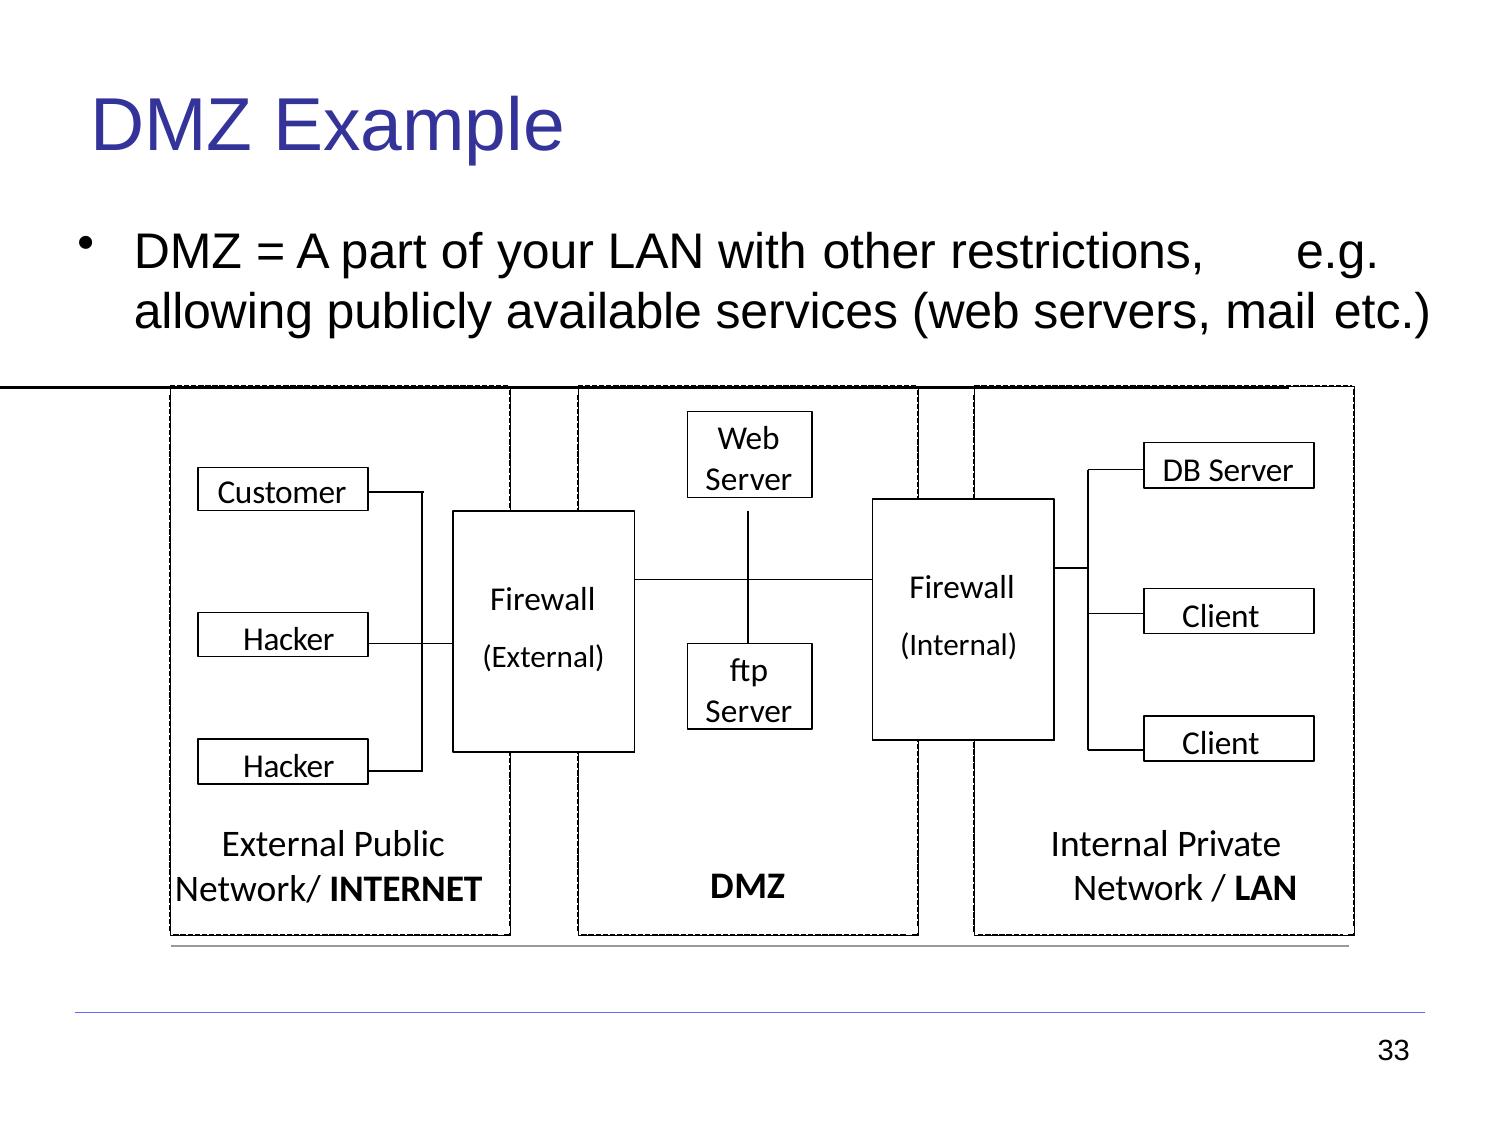

# DMZ Example
DMZ = A part of your LAN with other restrictions,	e.g.  allowing publicly available services (web servers, mail etc.)

Web  Server
DB Server
Customer

Firewall
(Internal)
Firewall
(External)
Client
Hacker
ftp  Server
Client
Hacker

External Public  Network/ INTERNET
Internal Private  Network / LAN
DMZ

33